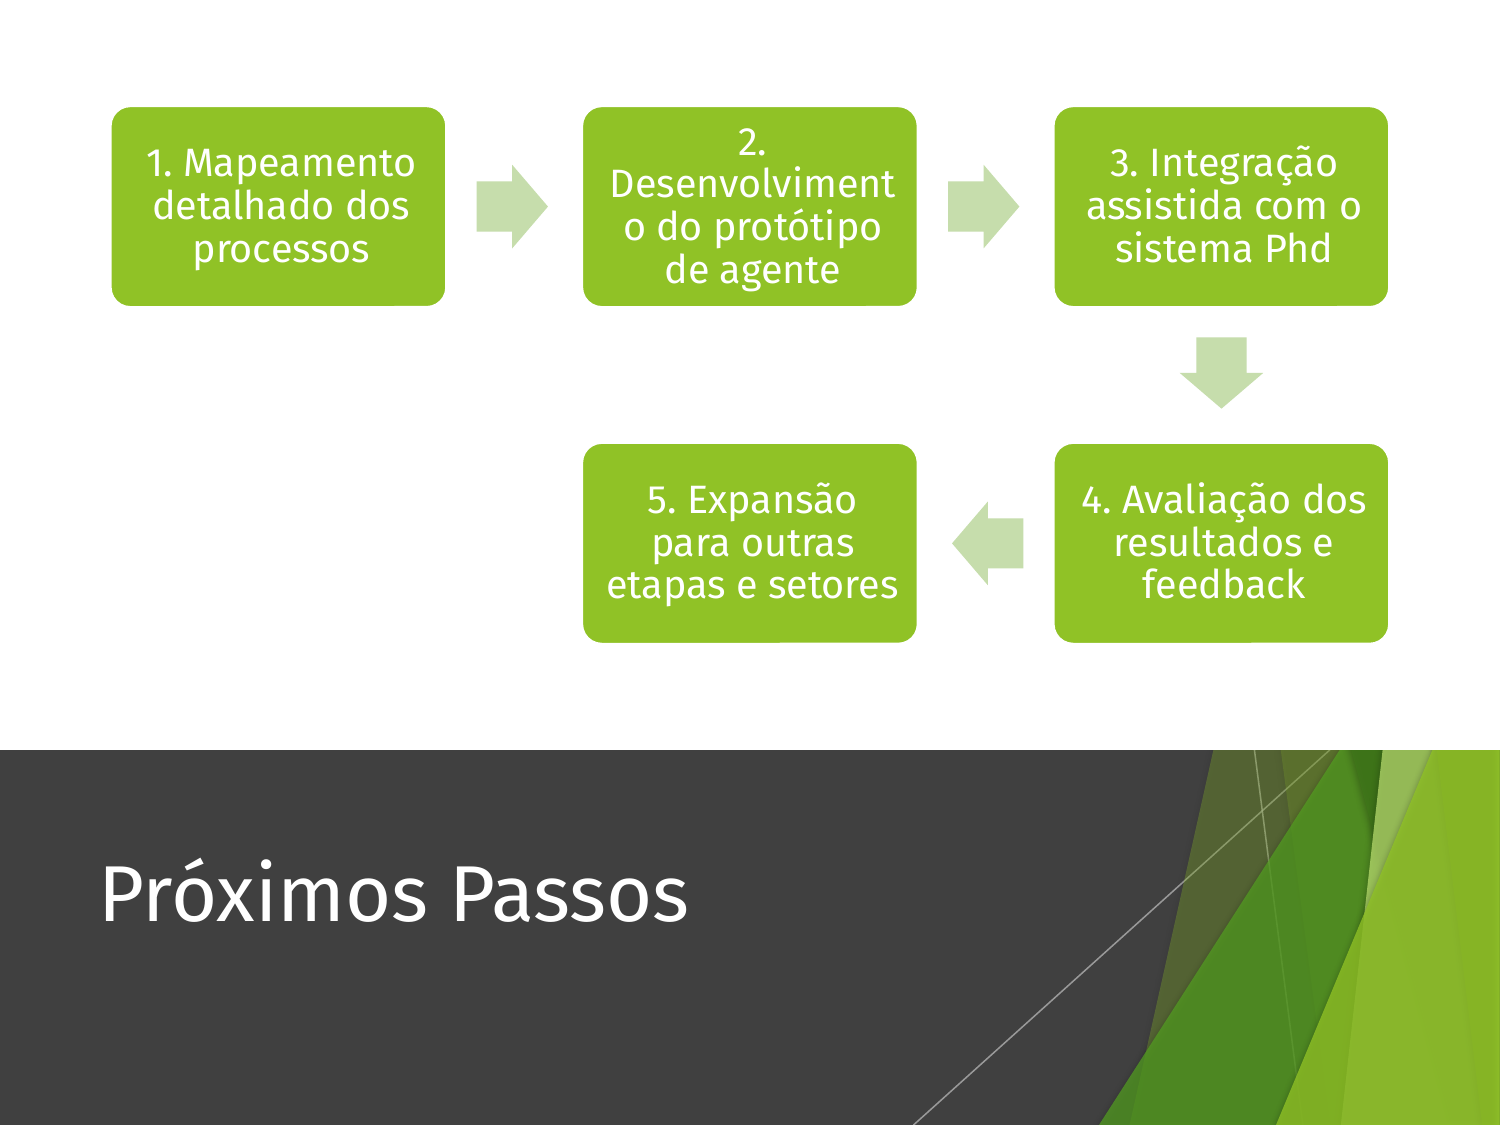

1. Mapeamento detalhado dos processos

2. Desenvolvimento do protótipo de agente

3. Integração assistida com o sistema Phd

4. Avaliação dos resultados e feedback

5. Expansão para outras etapas e setores

# Próximos Passos